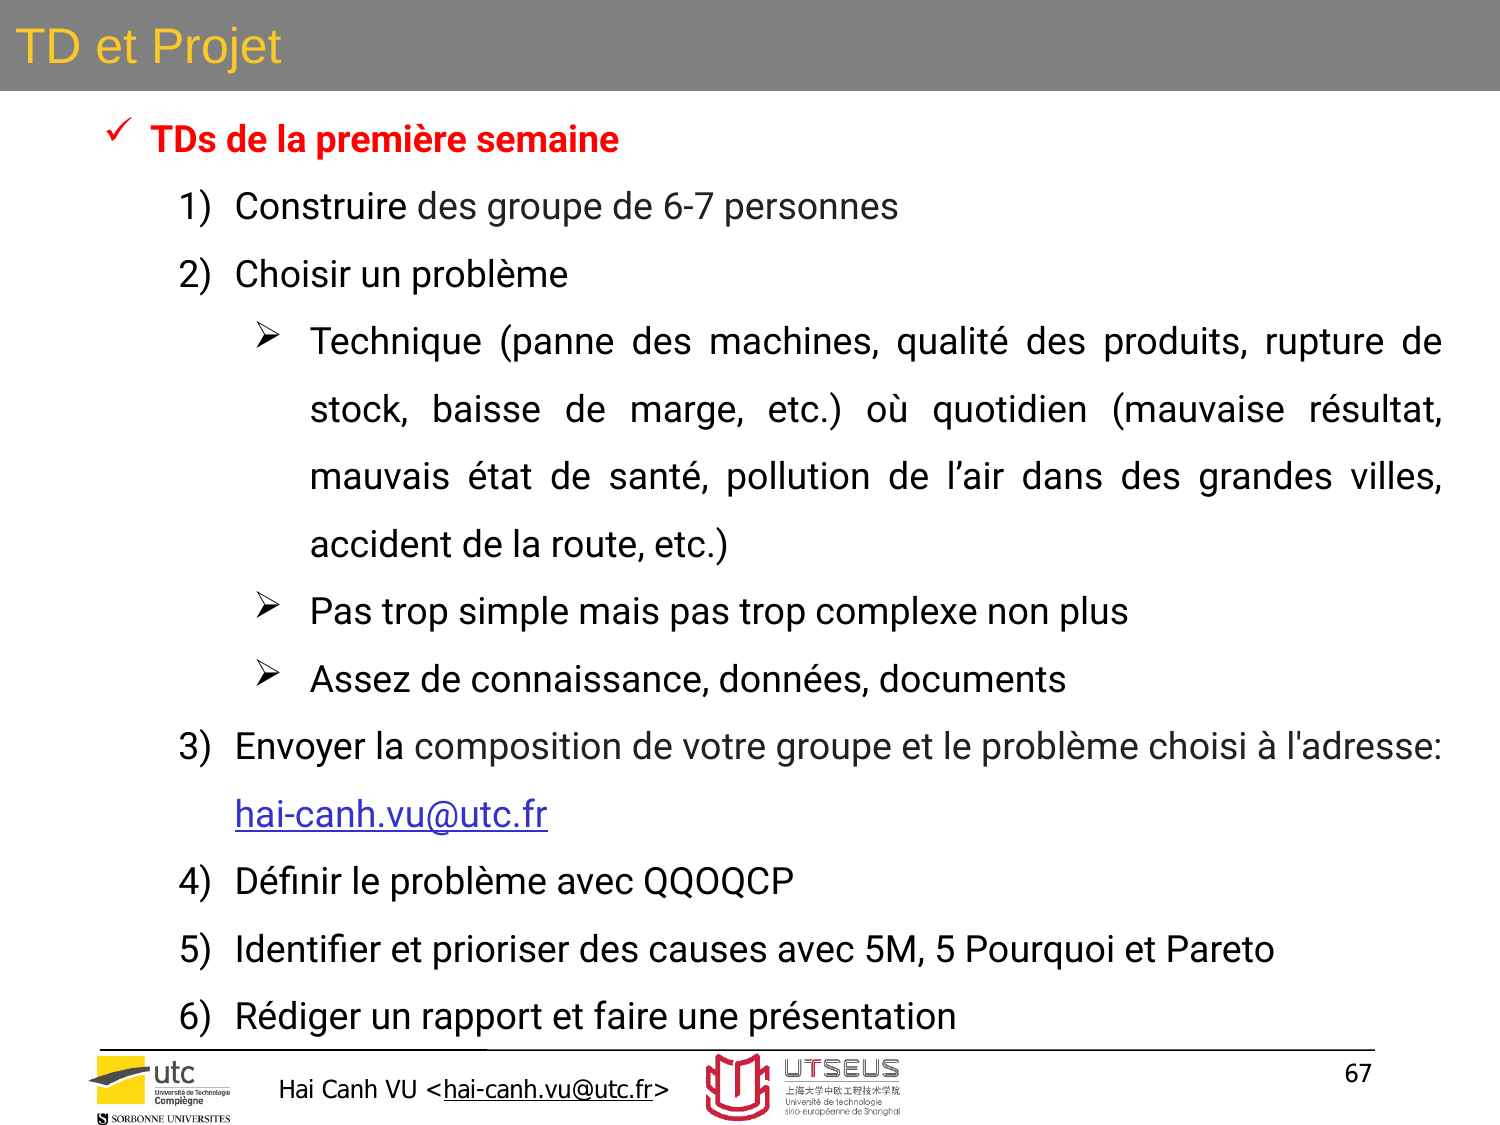

# TD et Projet

TDs de la première semaine
Construire des groupe de 6-7 personnes
Choisir un problème
Technique (panne des machines, qualité des produits, rupture de stock, baisse de marge, etc.) où quotidien (mauvaise résultat, mauvais état de santé, pollution de l’air dans des grandes villes, accident de la route, etc.)
Pas trop simple mais pas trop complexe non plus
Assez de connaissance, données, documents
Envoyer la composition de votre groupe et le problème choisi à l'adresse: hai-canh.vu@utc.fr
Définir le problème avec QQOQCP
Identifier et prioriser des causes avec 5M, 5 Pourquoi et Pareto
Rédiger un rapport et faire une présentation

67